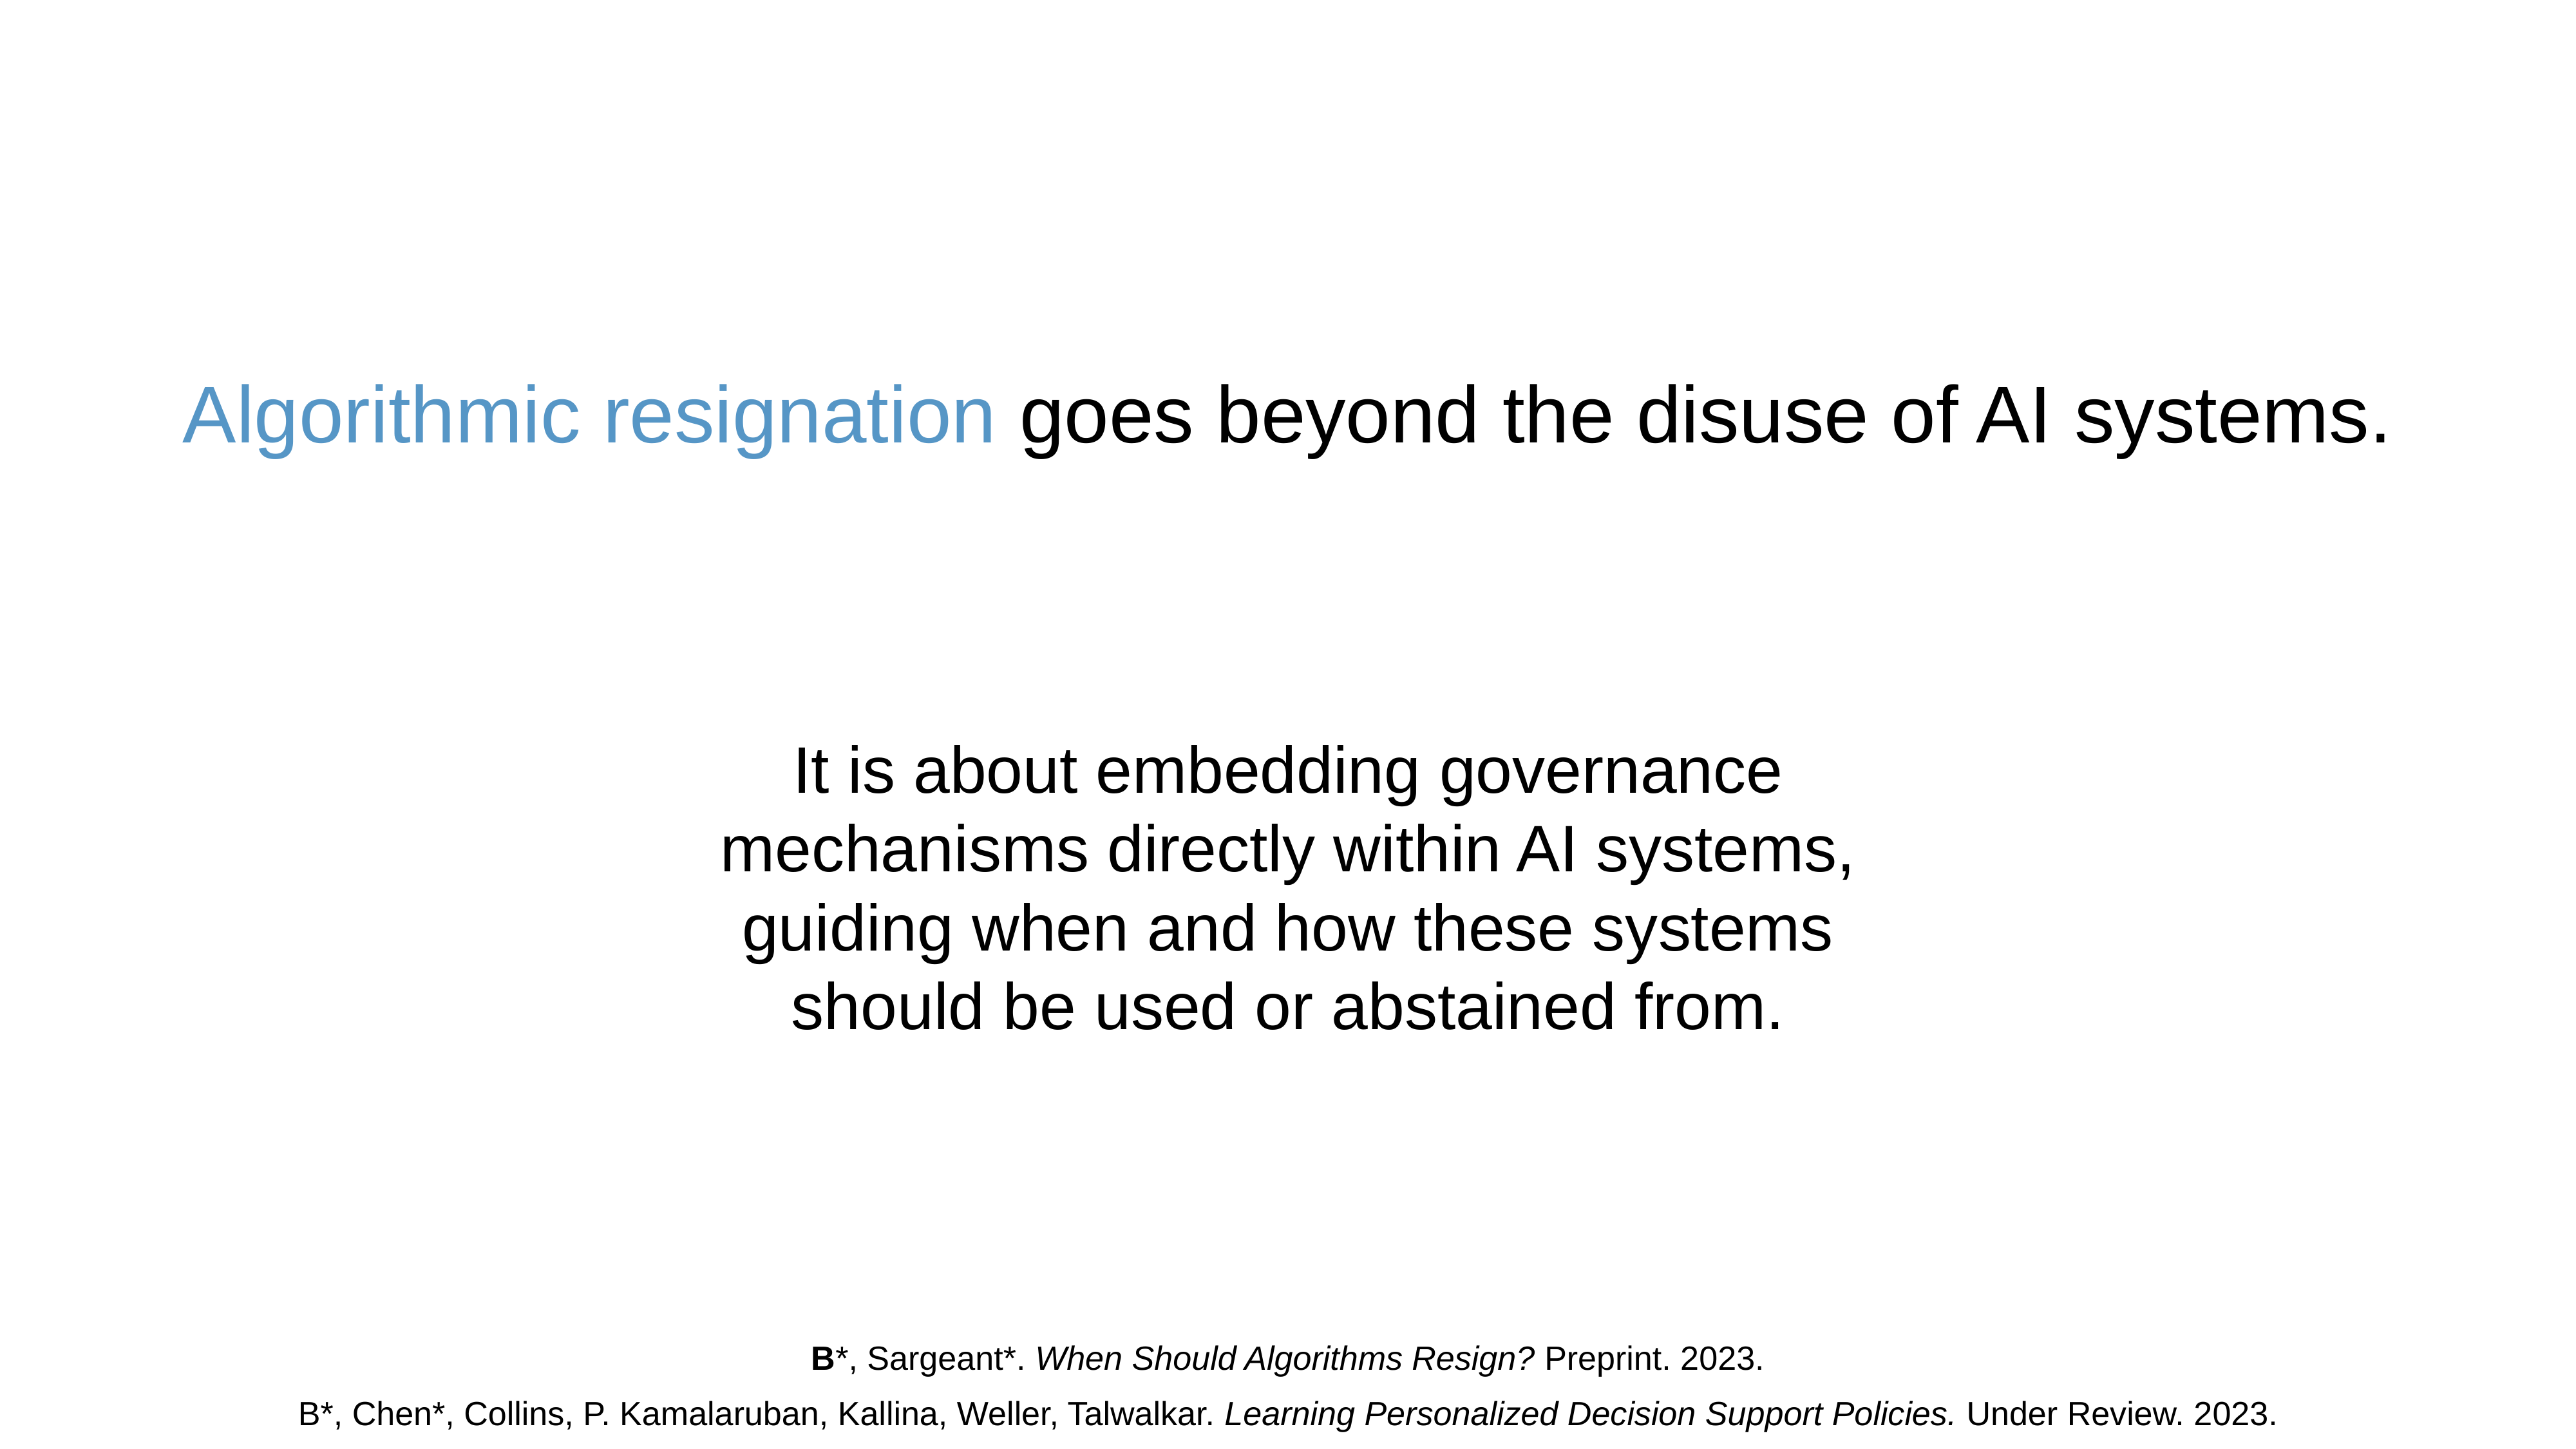

Algorithmic resignation goes beyond the disuse of AI systems.
It is about embedding governance mechanisms directly within AI systems, guiding when and how these systems should be used or abstained from.
B*, Sargeant*. When Should Algorithms Resign? Preprint. 2023.
B*, Chen*, Collins, P. Kamalaruban, Kallina, Weller, Talwalkar. Learning Personalized Decision Support Policies. Under Review. 2023.